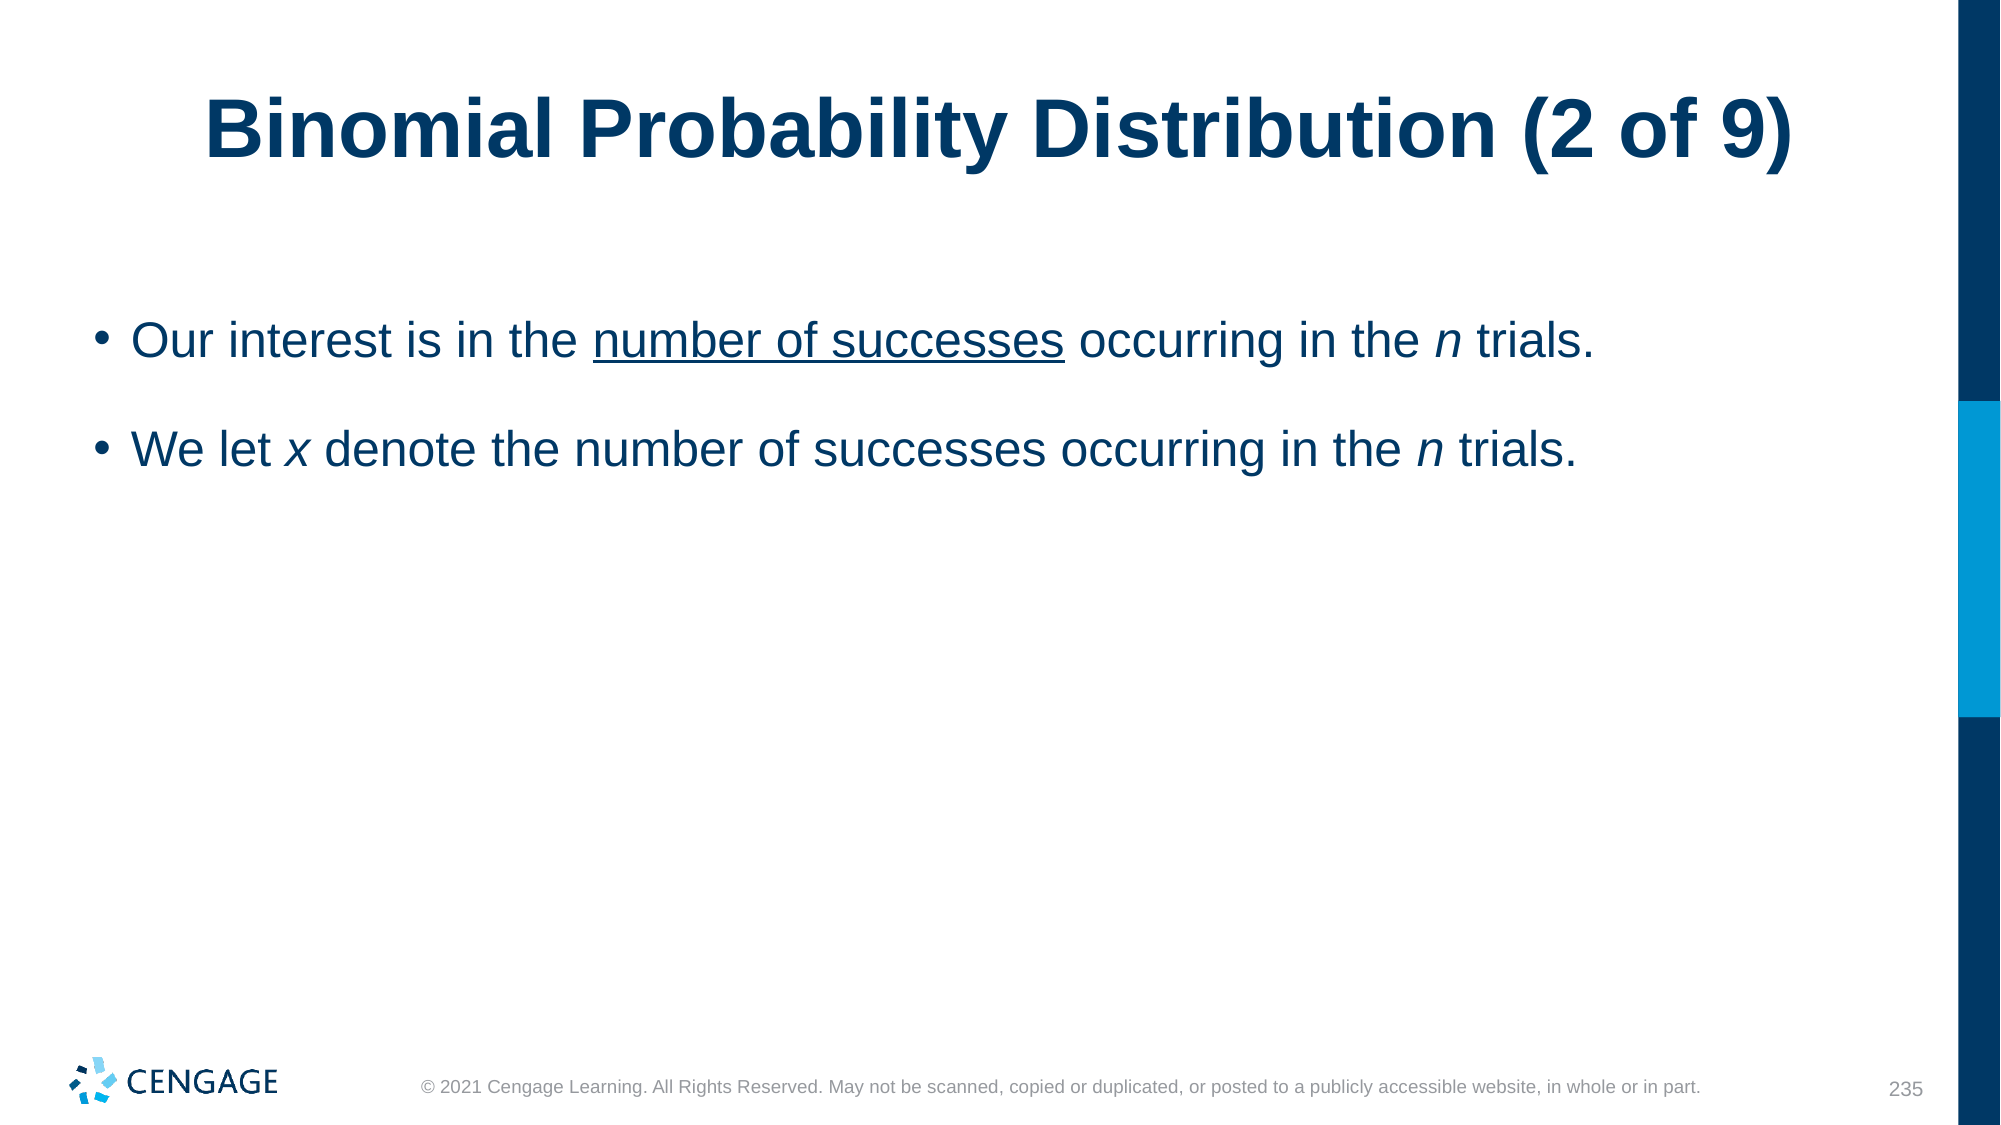

# Binomial Probability Distribution (2 of 9)
Our interest is in the number of successes occurring in the n trials.
We let x denote the number of successes occurring in the n trials.